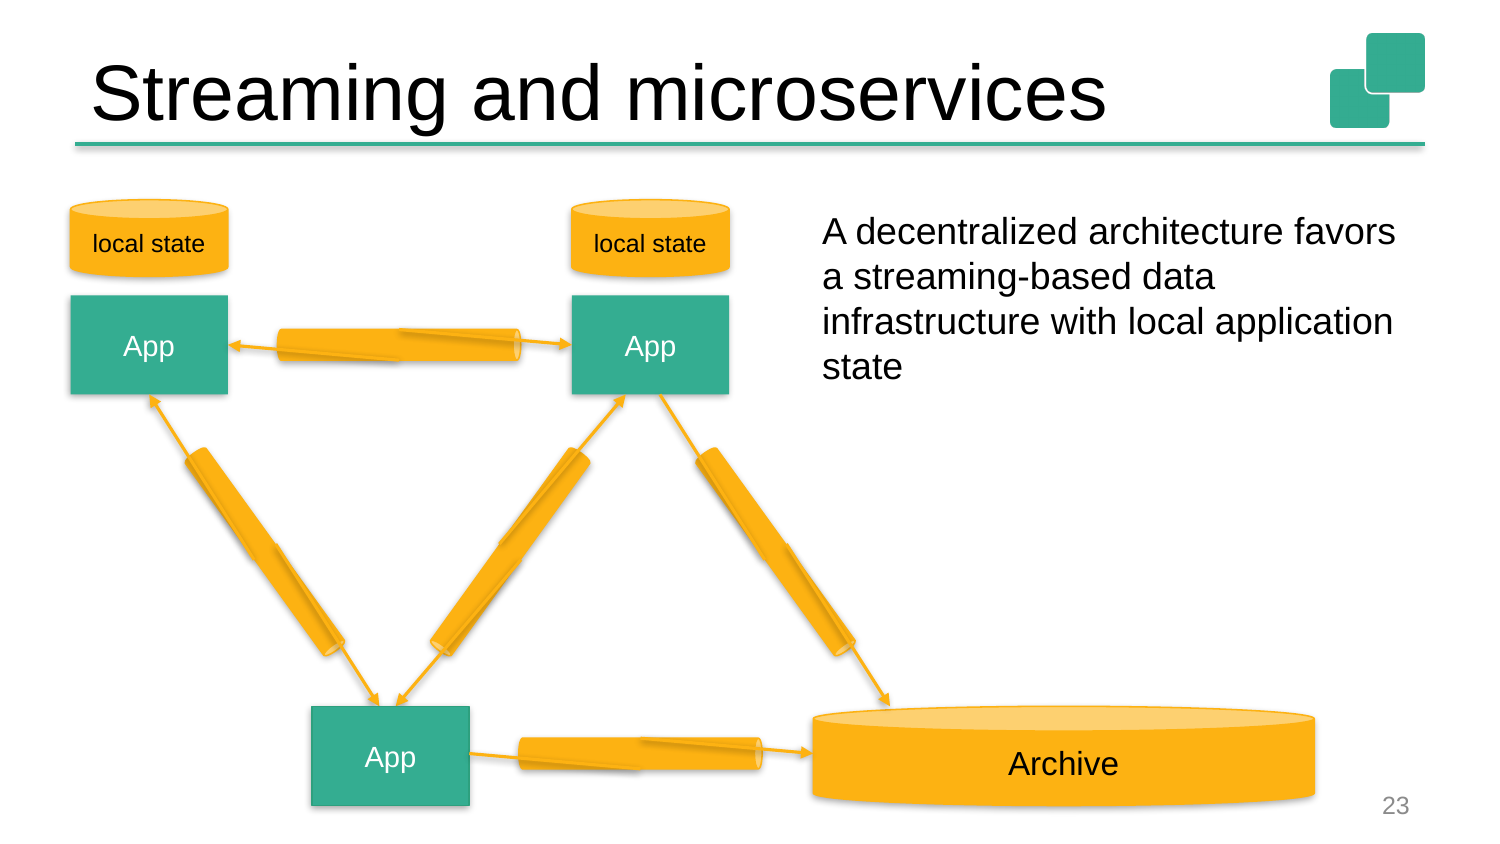

# Streaming and microservices
local state
local state
A decentralized architecture favors a streaming-based data infrastructure with local application state

App
App

App
Archive
23